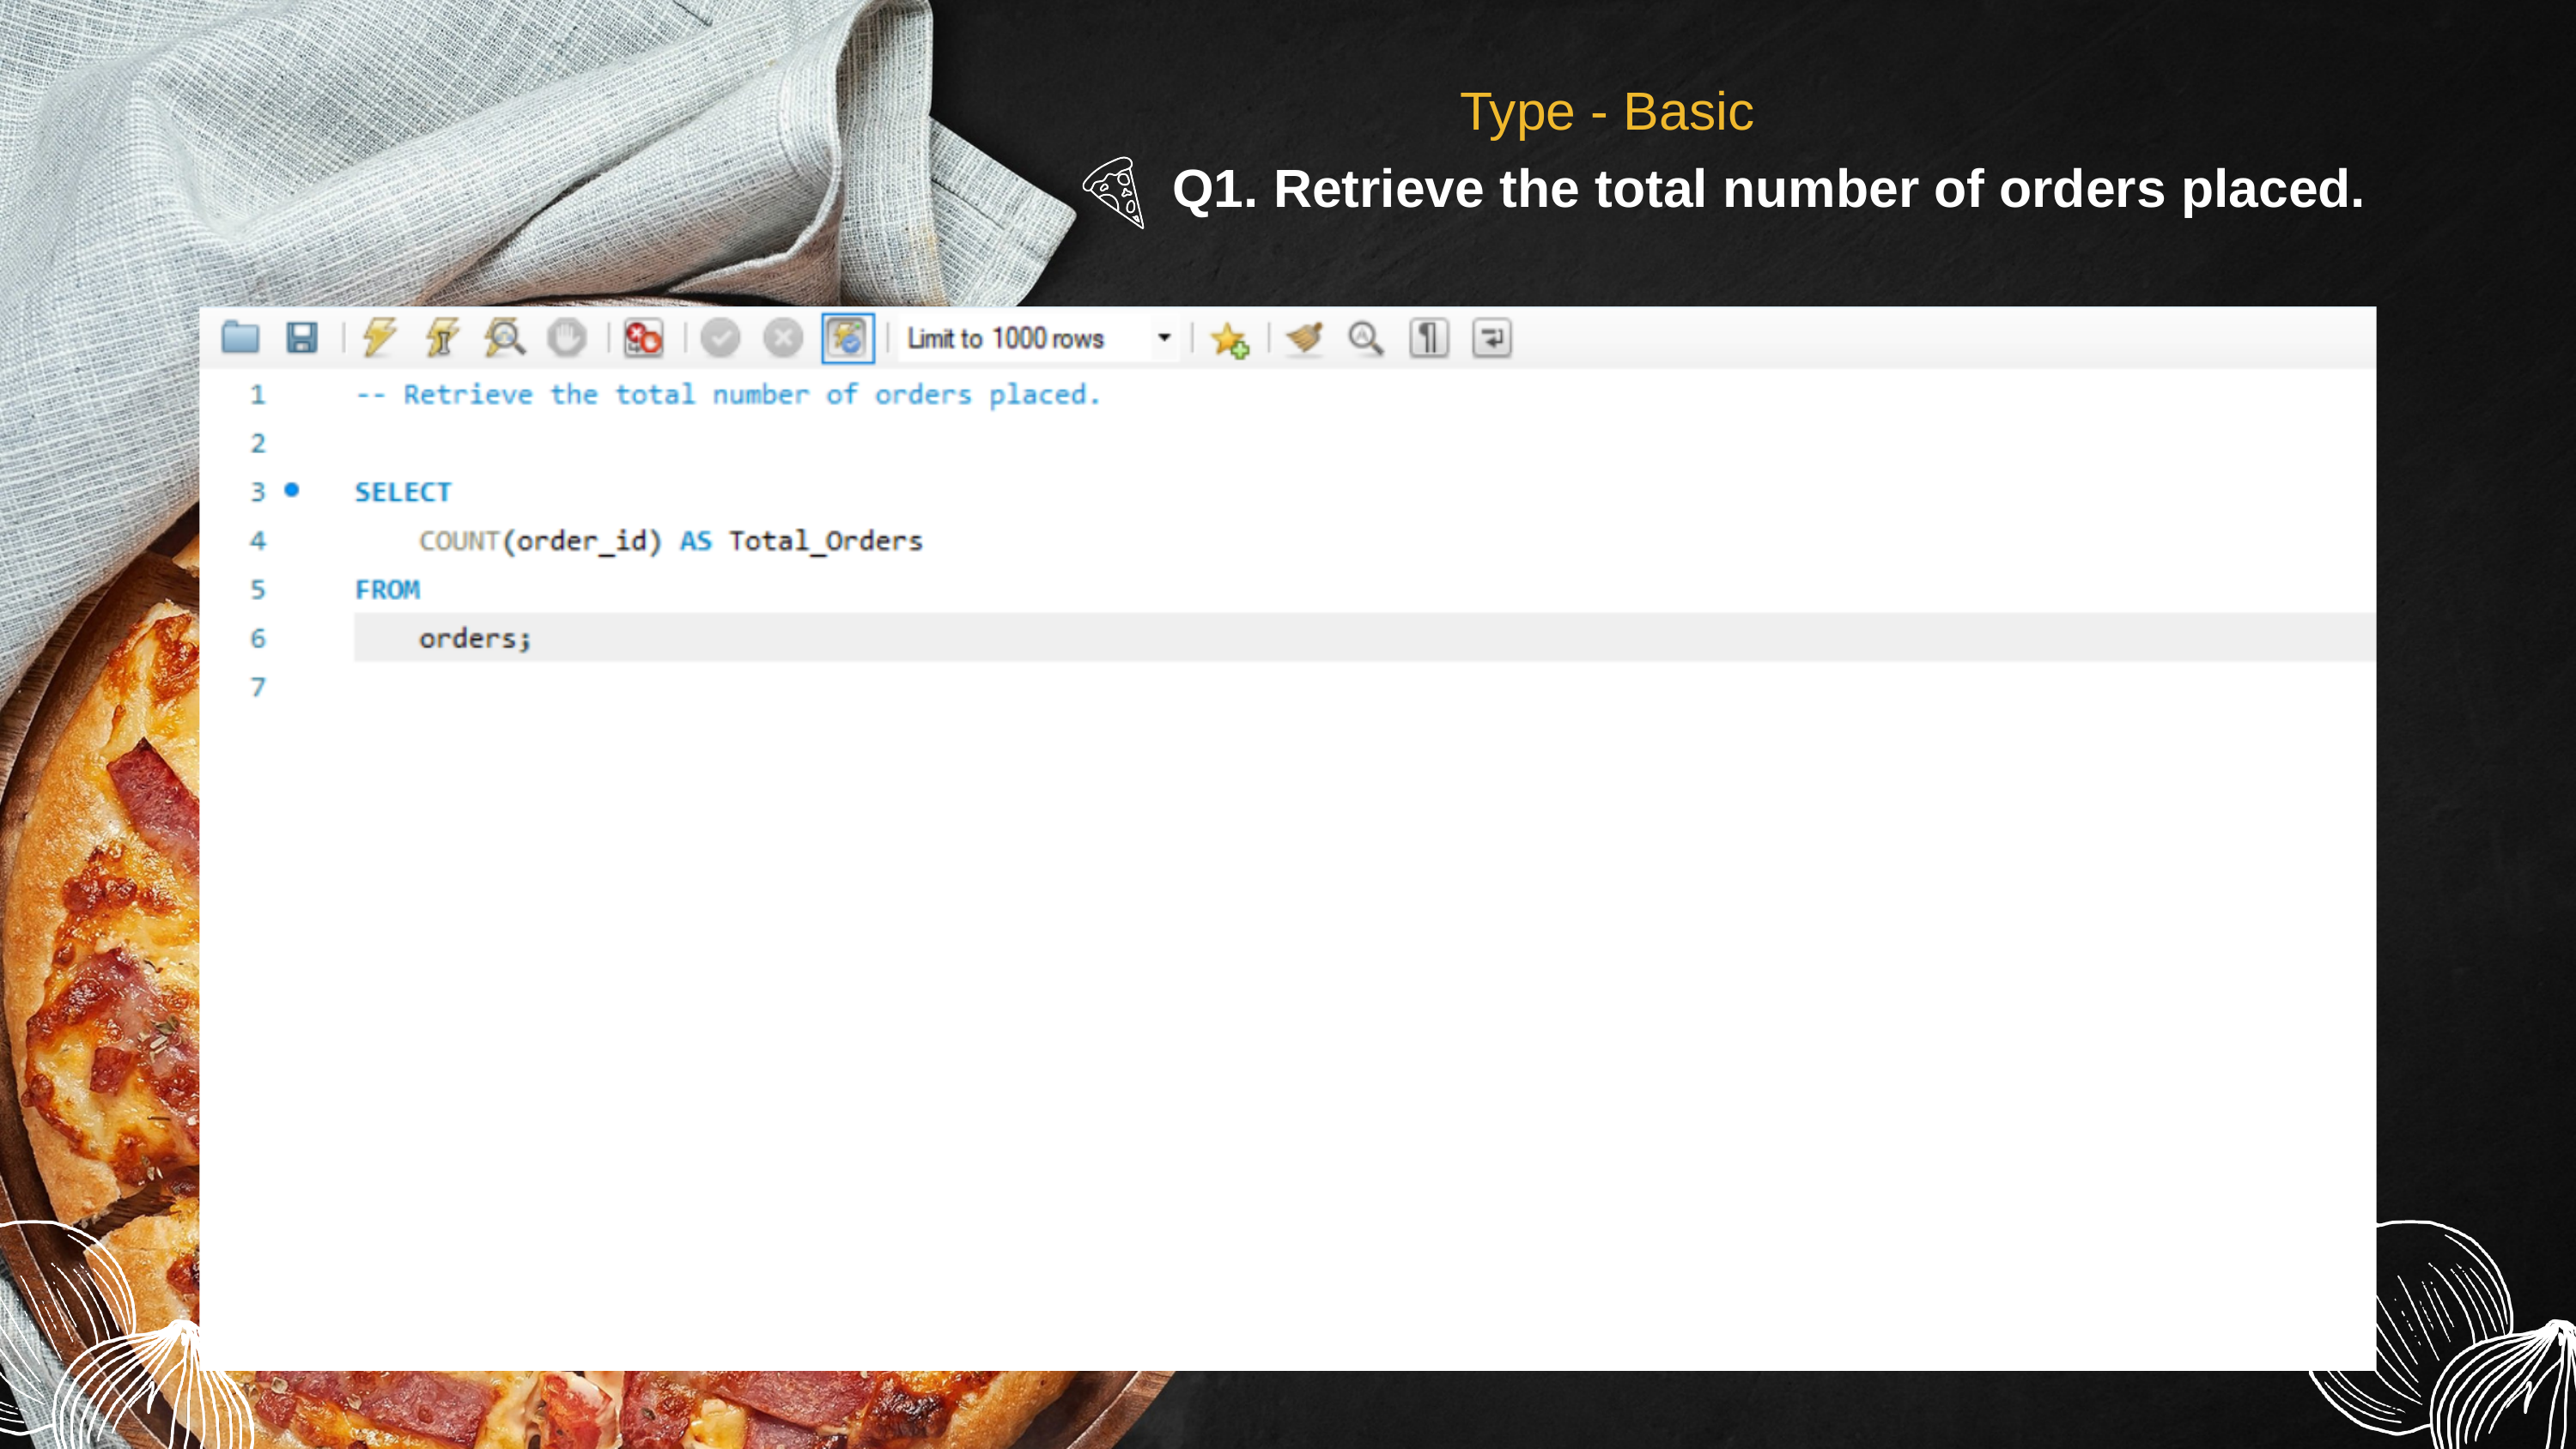

Type - Basic

Q1. Retrieve the total number of orders placed.